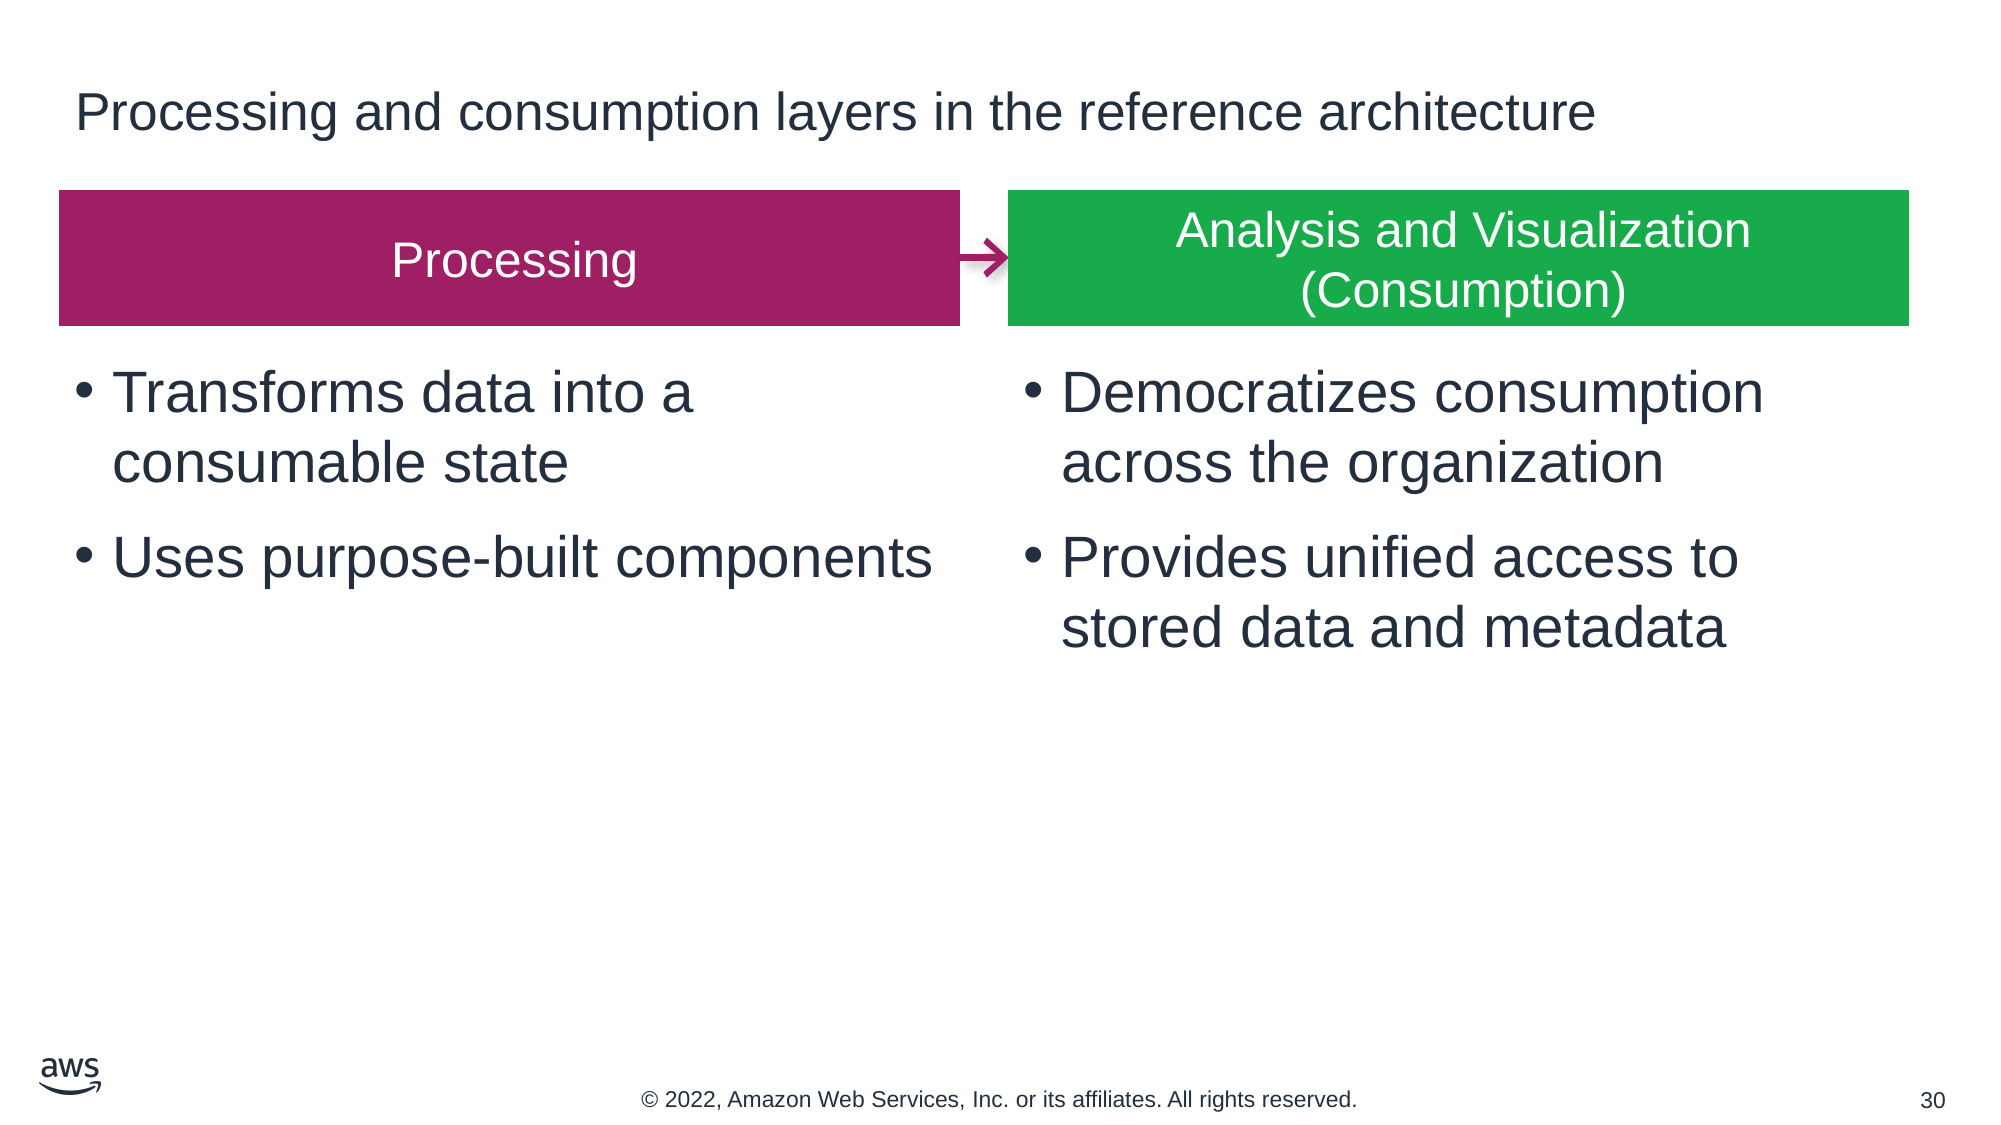

# Processing and consumption layers in the reference architecture
Processing
Analysis and Visualization (Consumption)
Transforms data into a consumable state
Uses purpose-built components
Democratizes consumption across the organization
Provides unified access to stored data and metadata
30